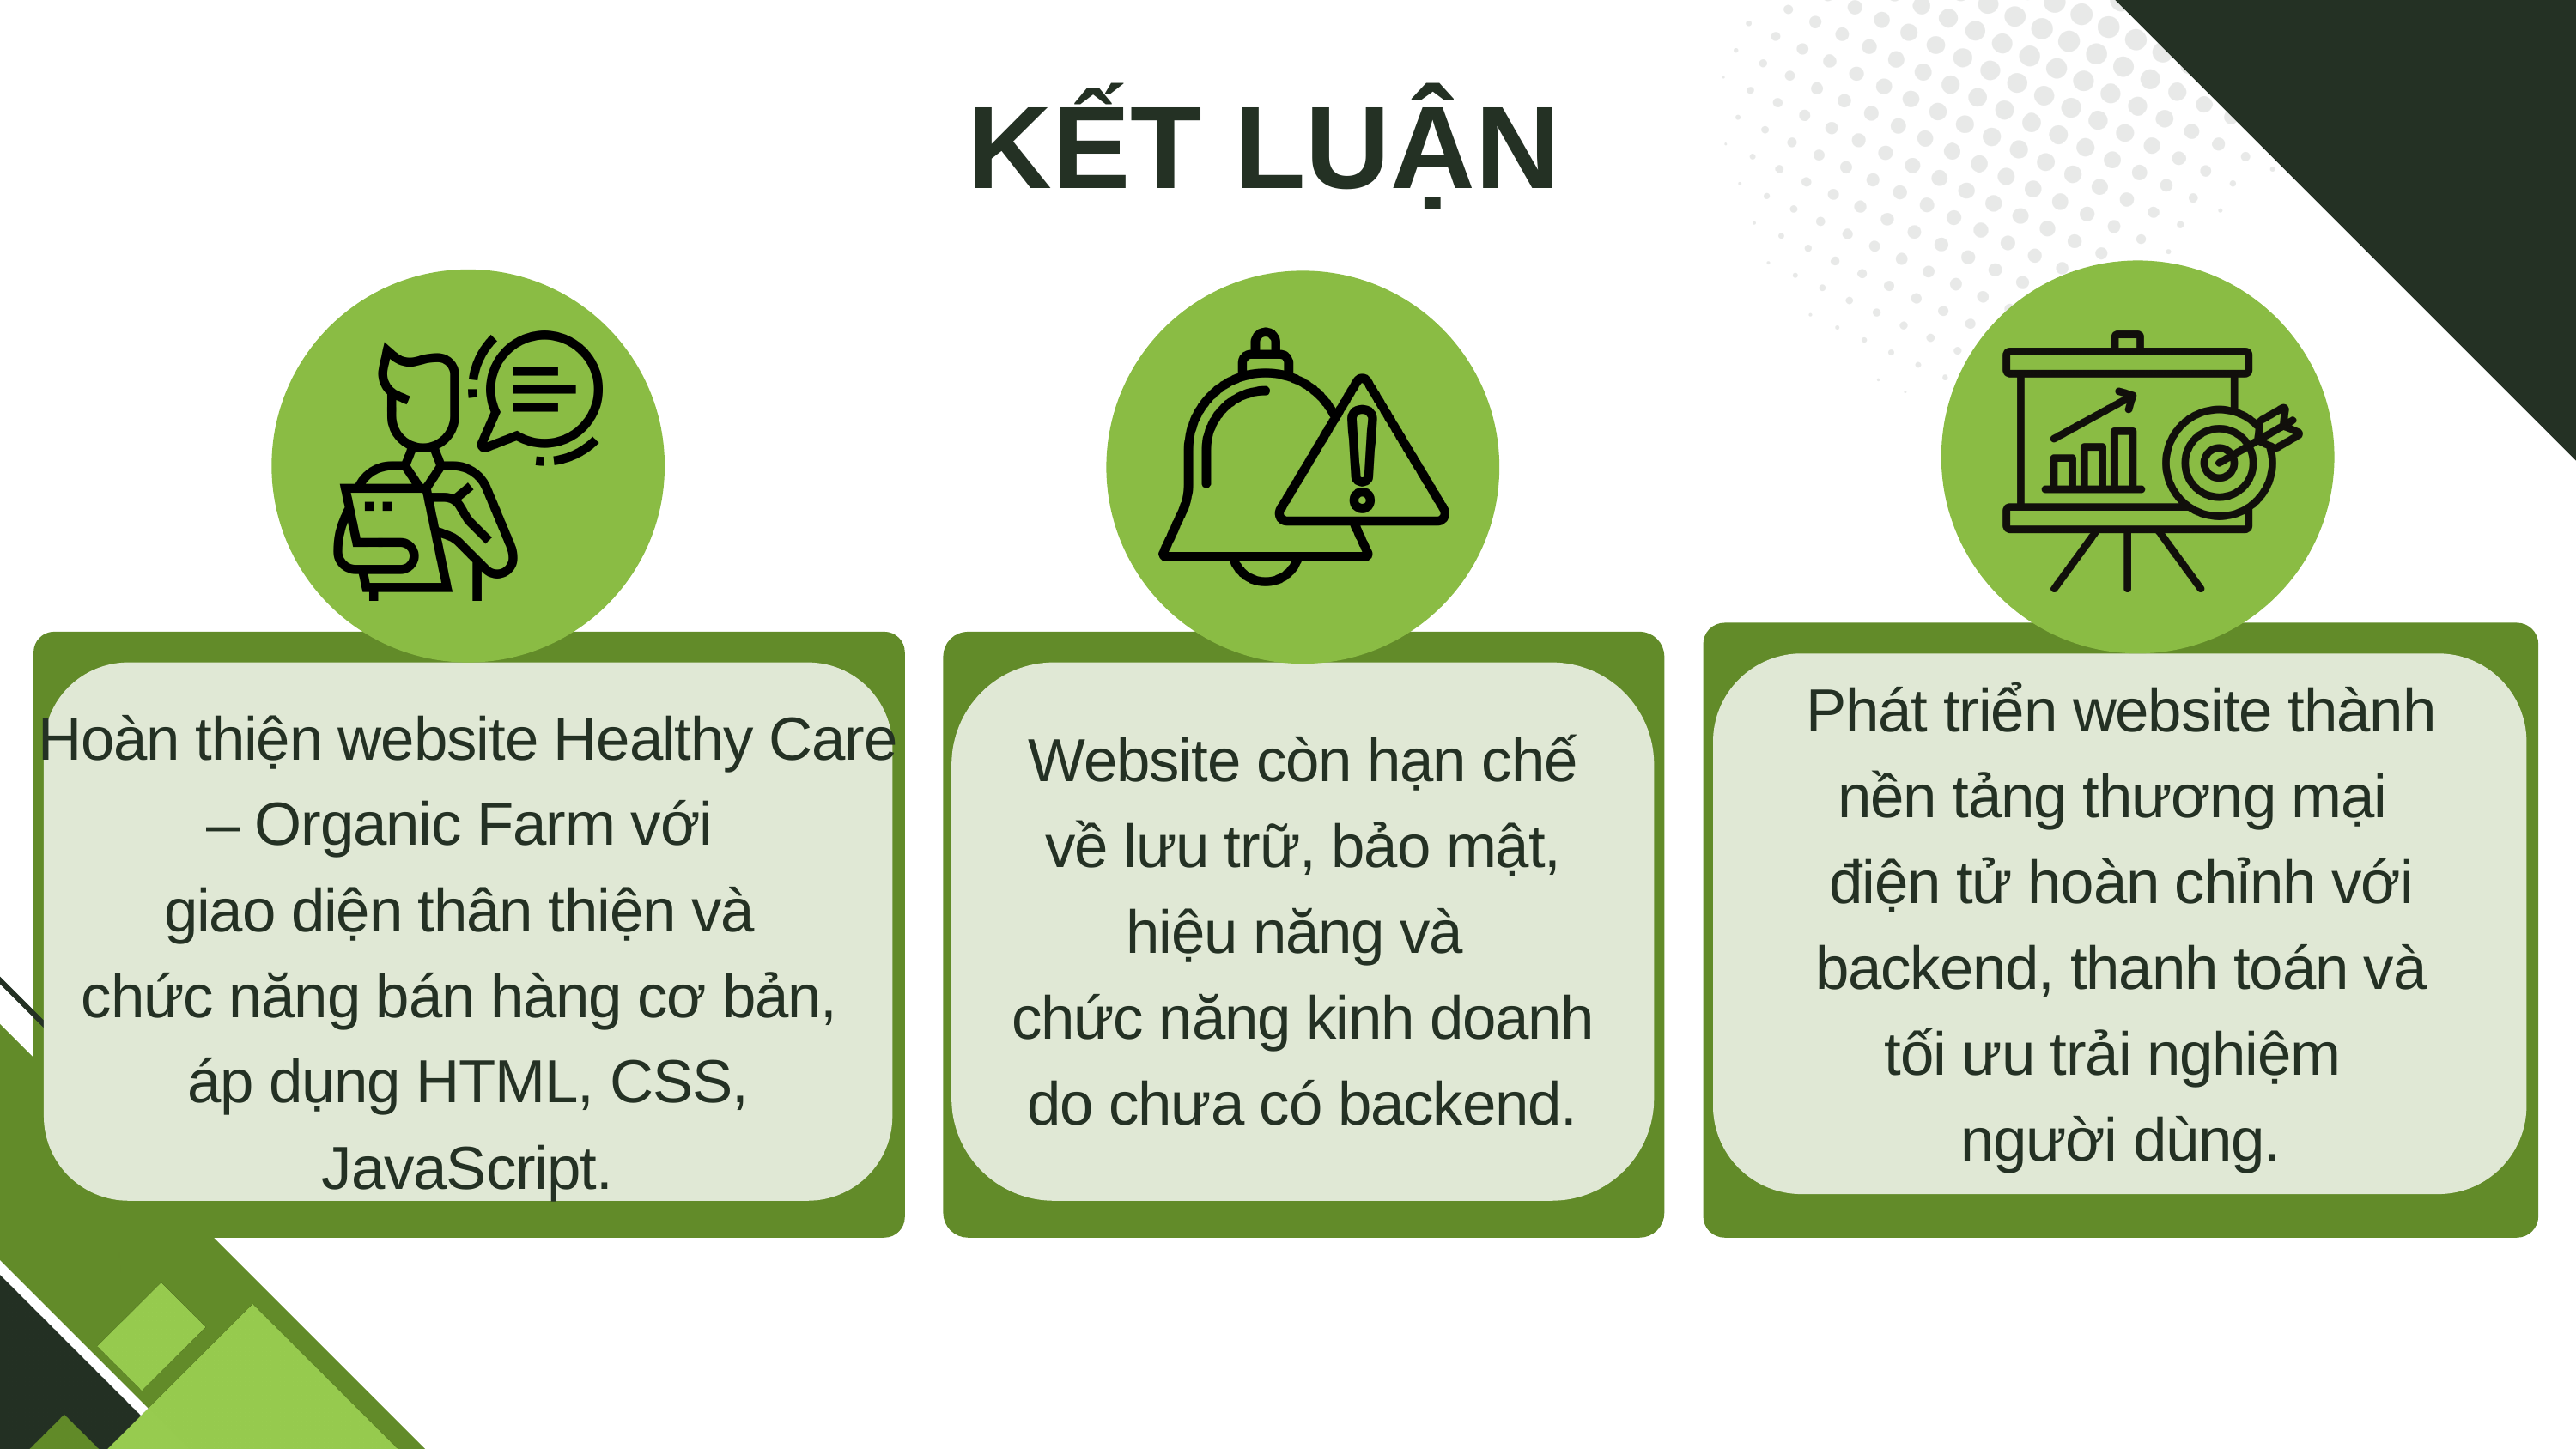

KẾT LUẬN

Phát triển website thành nền tảng thương mại
điện tử hoàn chỉnh với backend, thanh toán và tối ưu trải nghiệm
người dùng.

Hoàn thiện website Healthy Care – Organic Farm với
giao diện thân thiện và
chức năng bán hàng cơ bản,
áp dụng HTML, CSS, JavaScript.
Website còn hạn chế về lưu trữ, bảo mật, hiệu năng và
chức năng kinh doanh do chưa có backend.